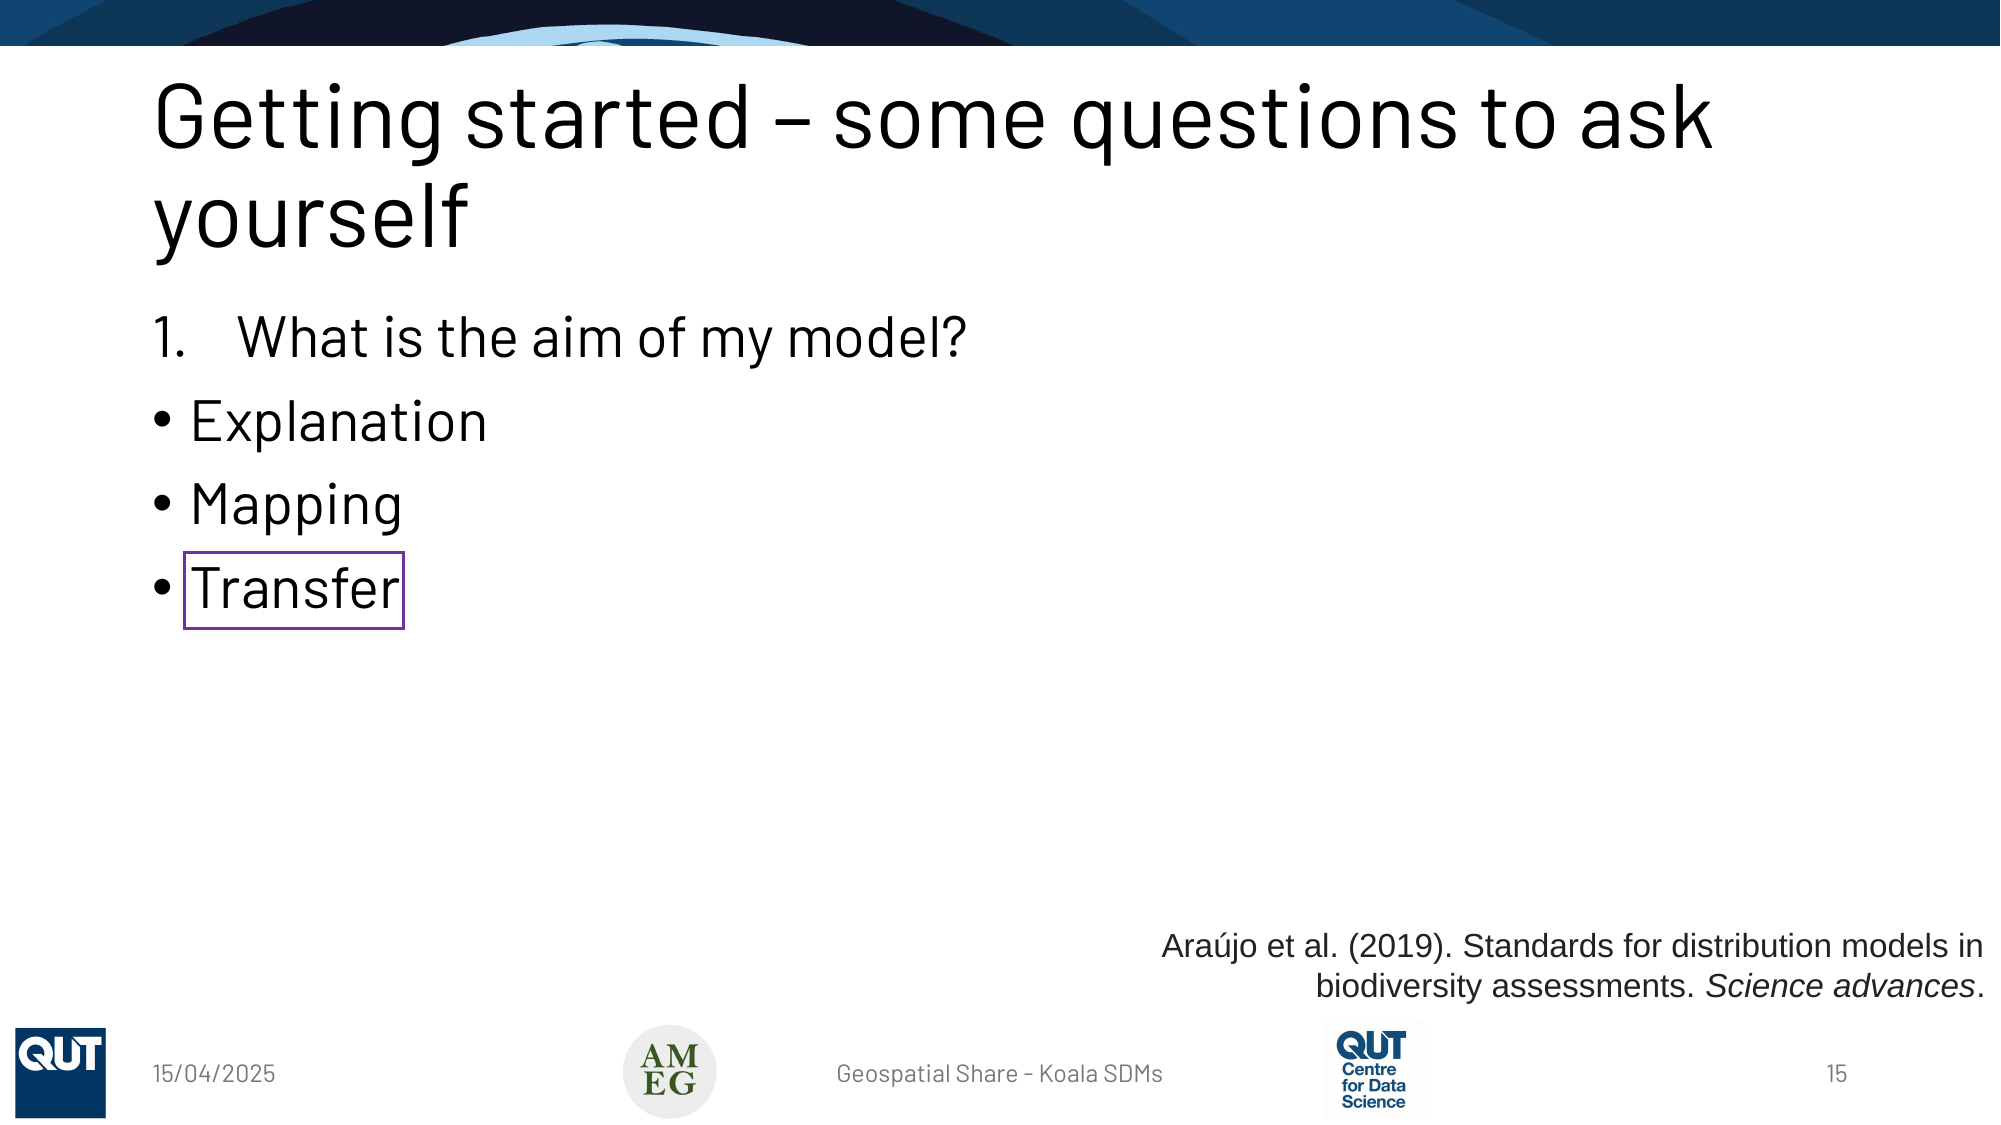

# Getting started – some questions to ask yourself
What is the aim of my model?
Explanation
Mapping
Transfer

Araújo et al. (2019). Standards for distribution models in biodiversity assessments. Science advances.
15/04/2025
Geospatial Share - Koala SDMs
15